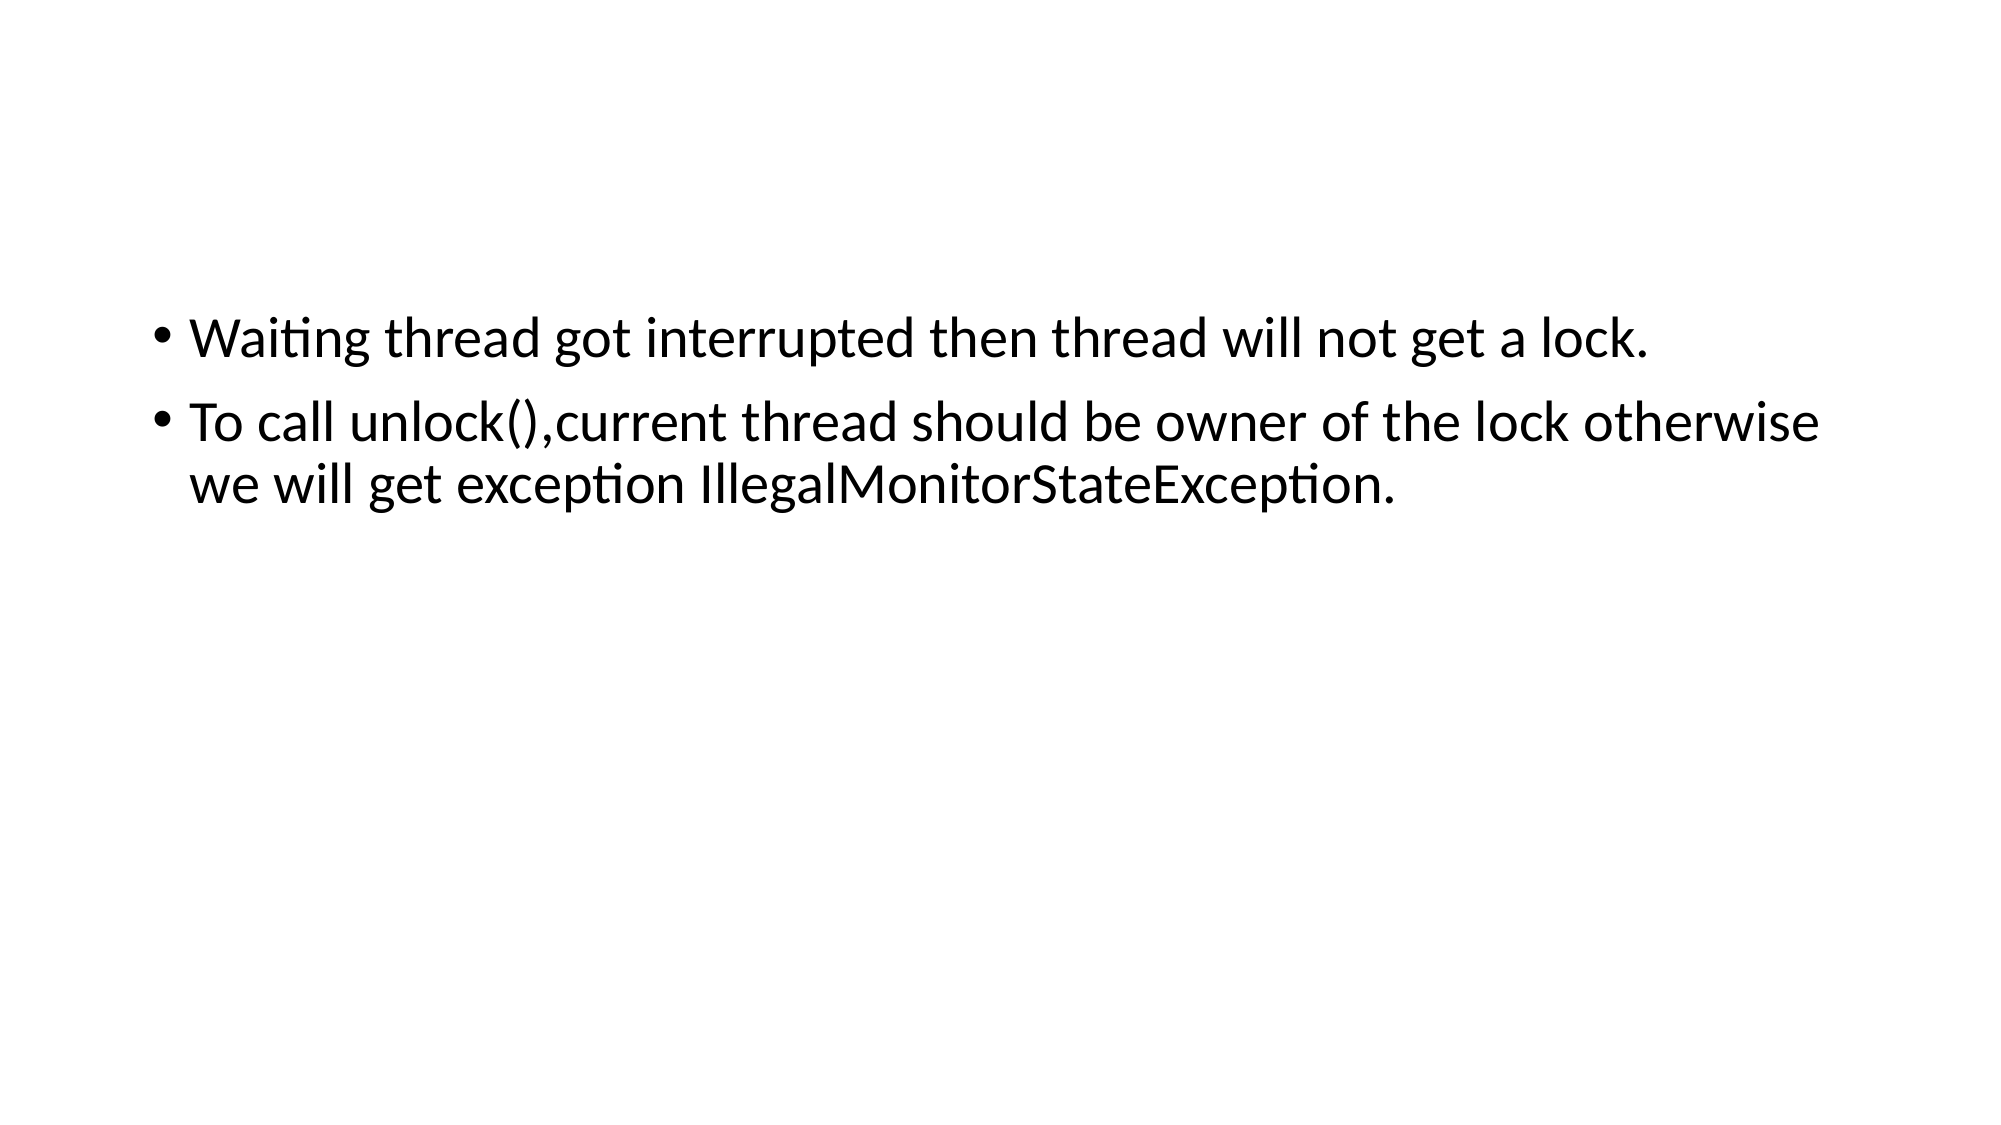

#
Waiting thread got interrupted then thread will not get a lock.
To call unlock(),current thread should be owner of the lock otherwise we will get exception IllegalMonitorStateException.